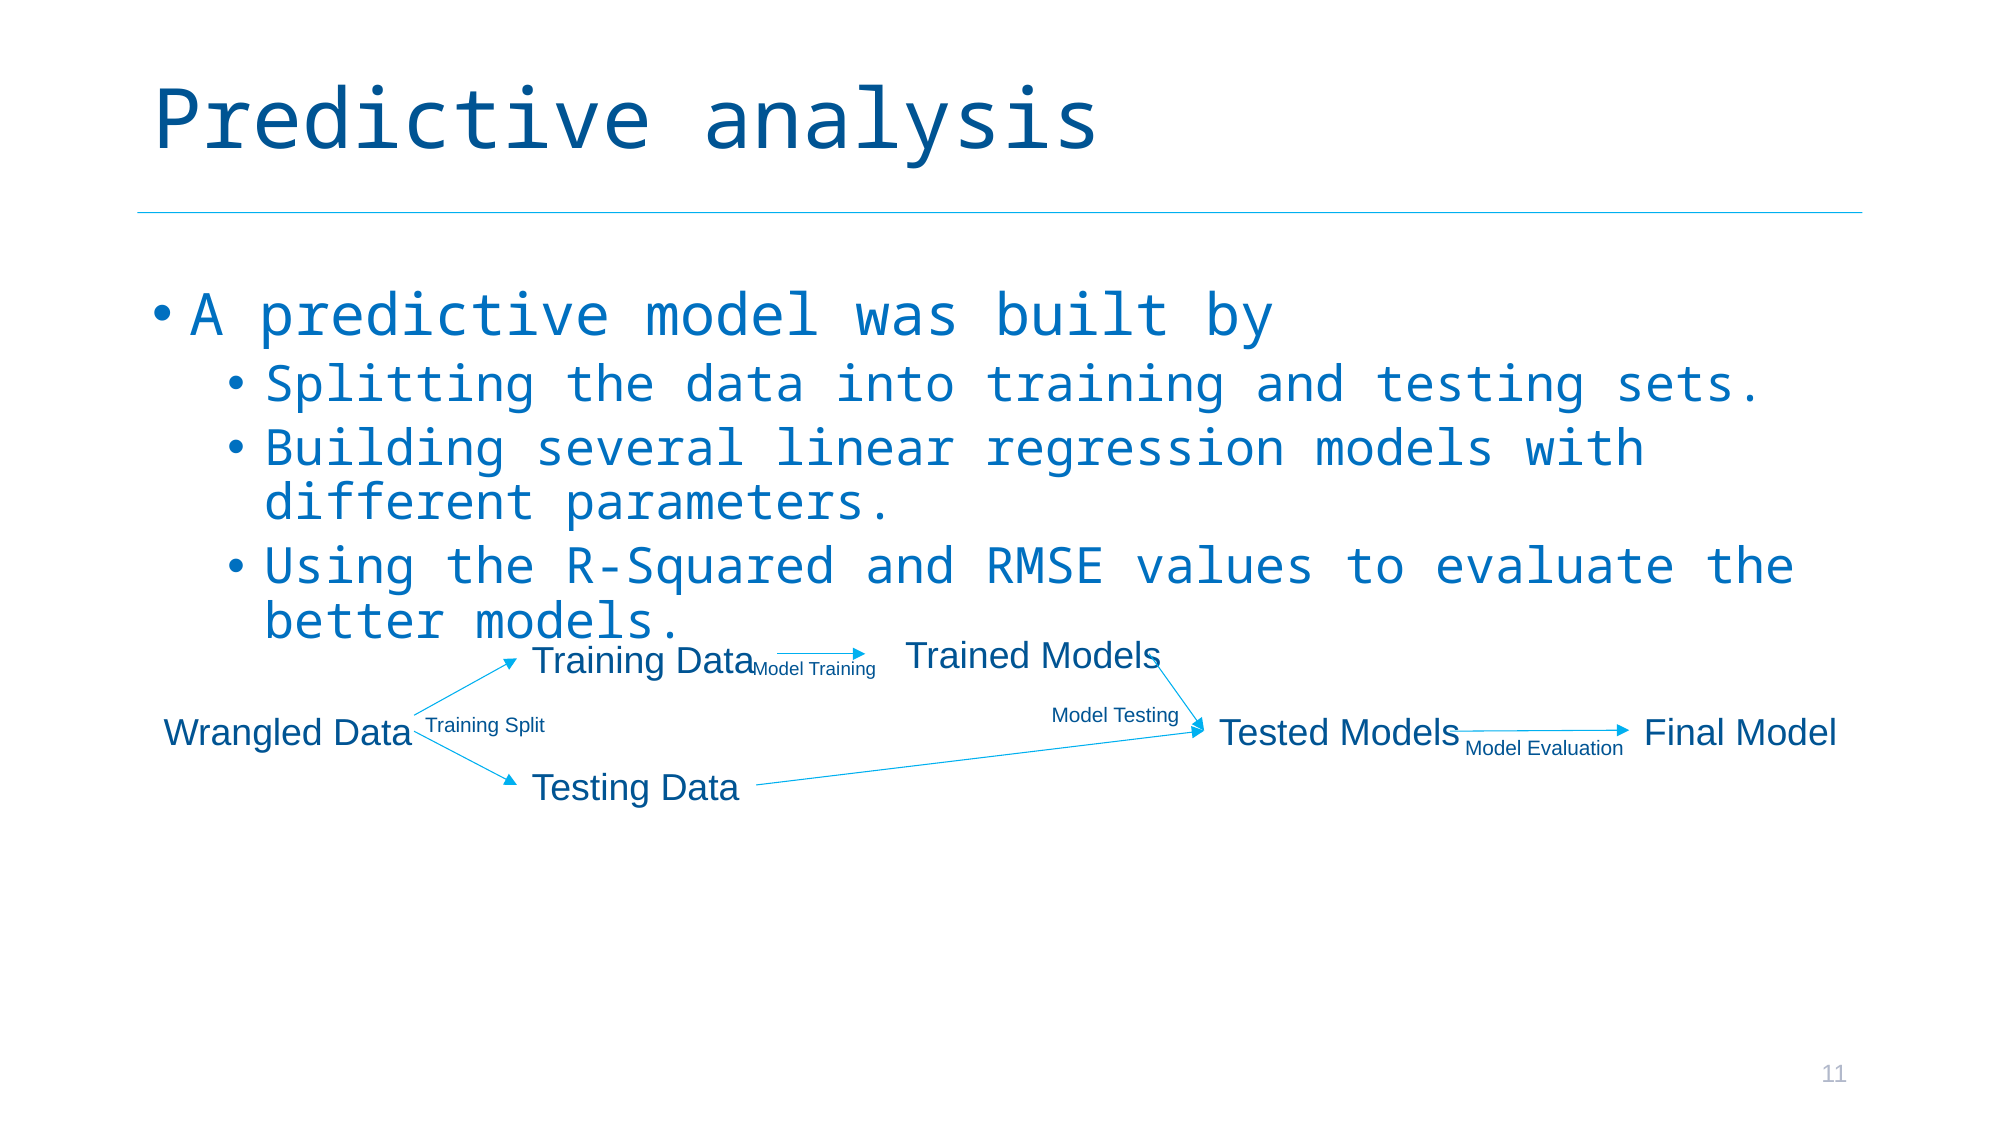

# Predictive analysis
A predictive model was built by
Splitting the data into training and testing sets.
Building several linear regression models with different parameters.
Using the R-Squared and RMSE values to evaluate the better models.

Trained Models
Training Data
Model Training
Model Testing
Final Model
Tested Models
Wrangled Data
Training Split
Model Evaluation
Testing Data
11